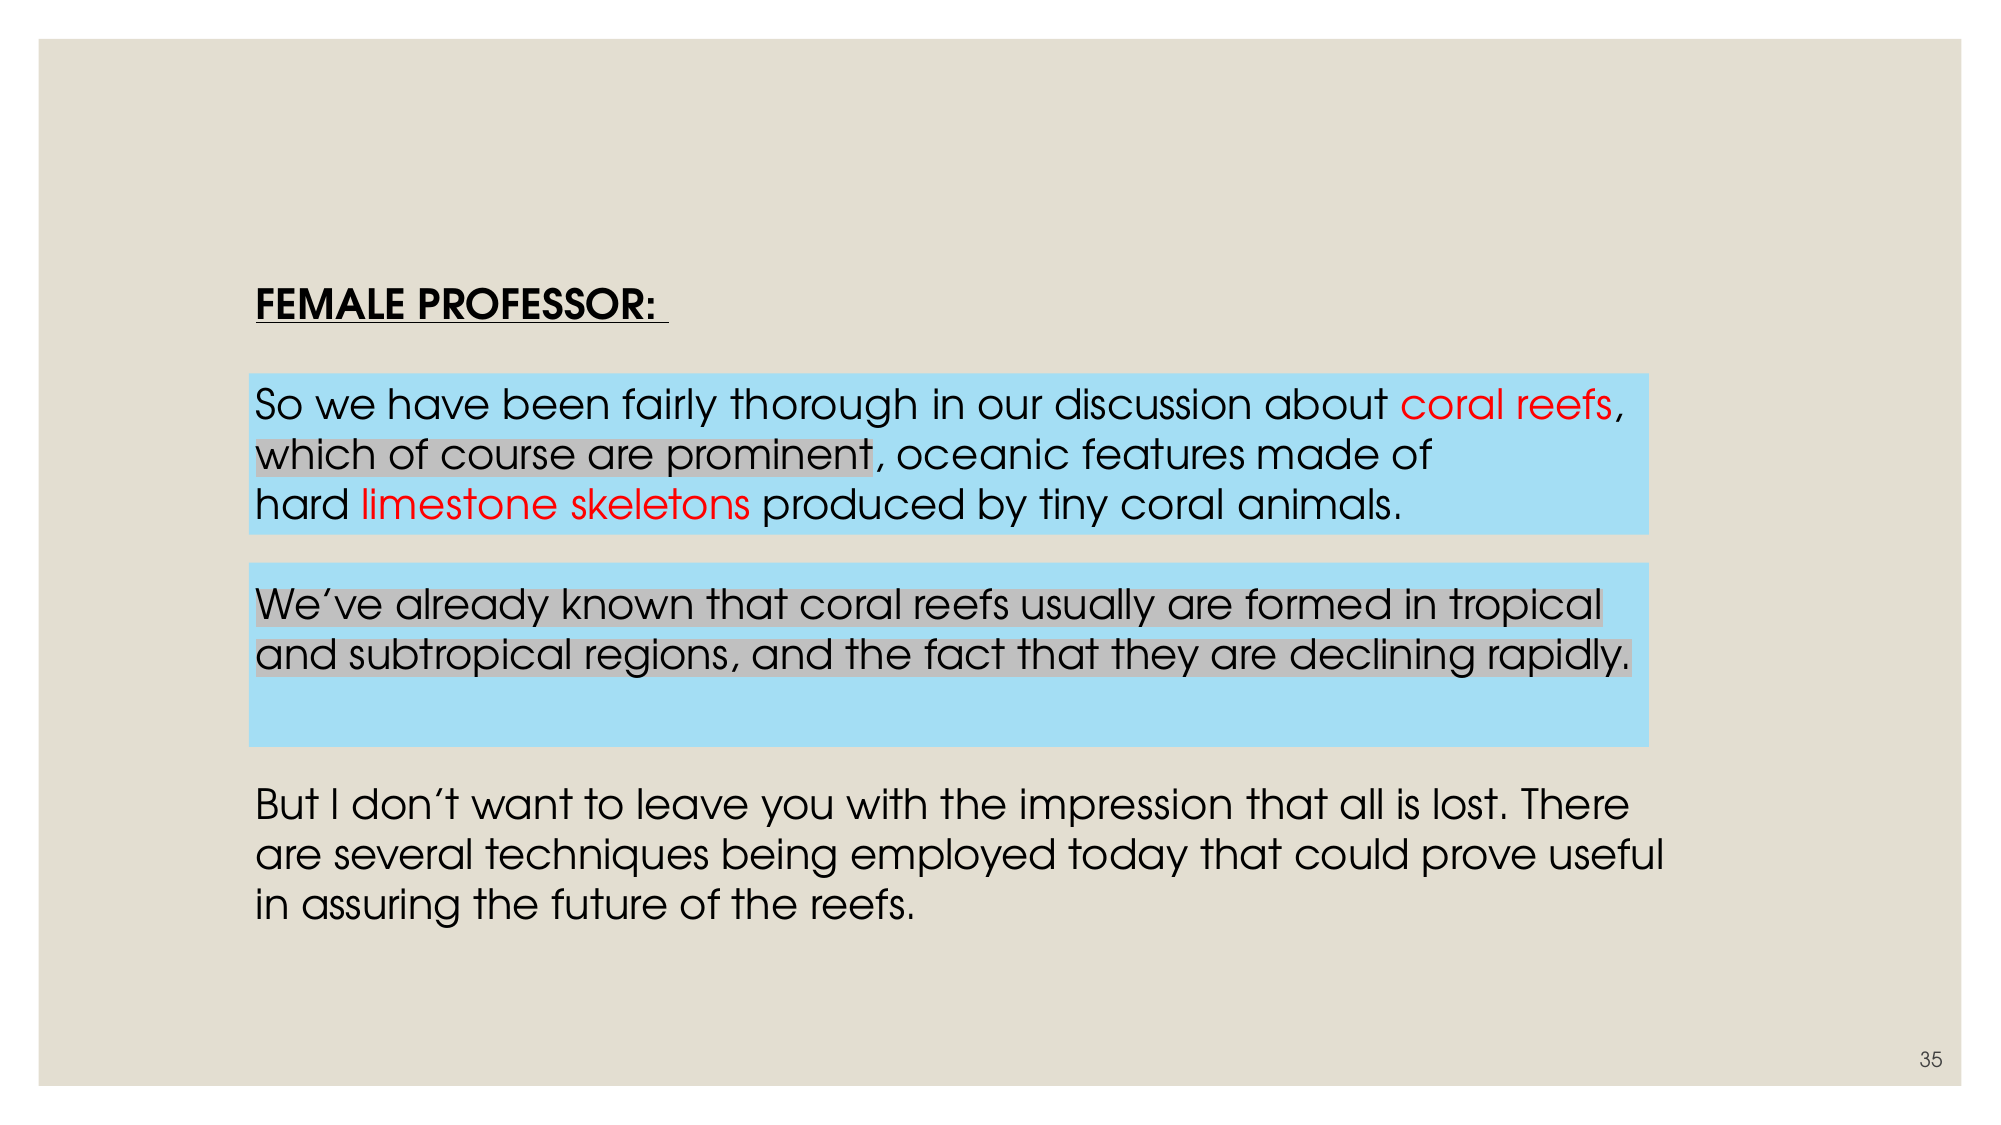

FEMALE PROFESSOR:

So we have been fairly thorough in our discussion about coral reefs, which of course are prominent, oceanic features made of hard limestone skeletons produced by tiny coral animals.

We’ve already known that coral reefs usually are formed in tropical and subtropical regions, and the fact that they are declining rapidly.

But I don’t want to leave you with the impression that all is lost. There are several techniques being employed today that could prove useful in assuring the future of the reefs.

35